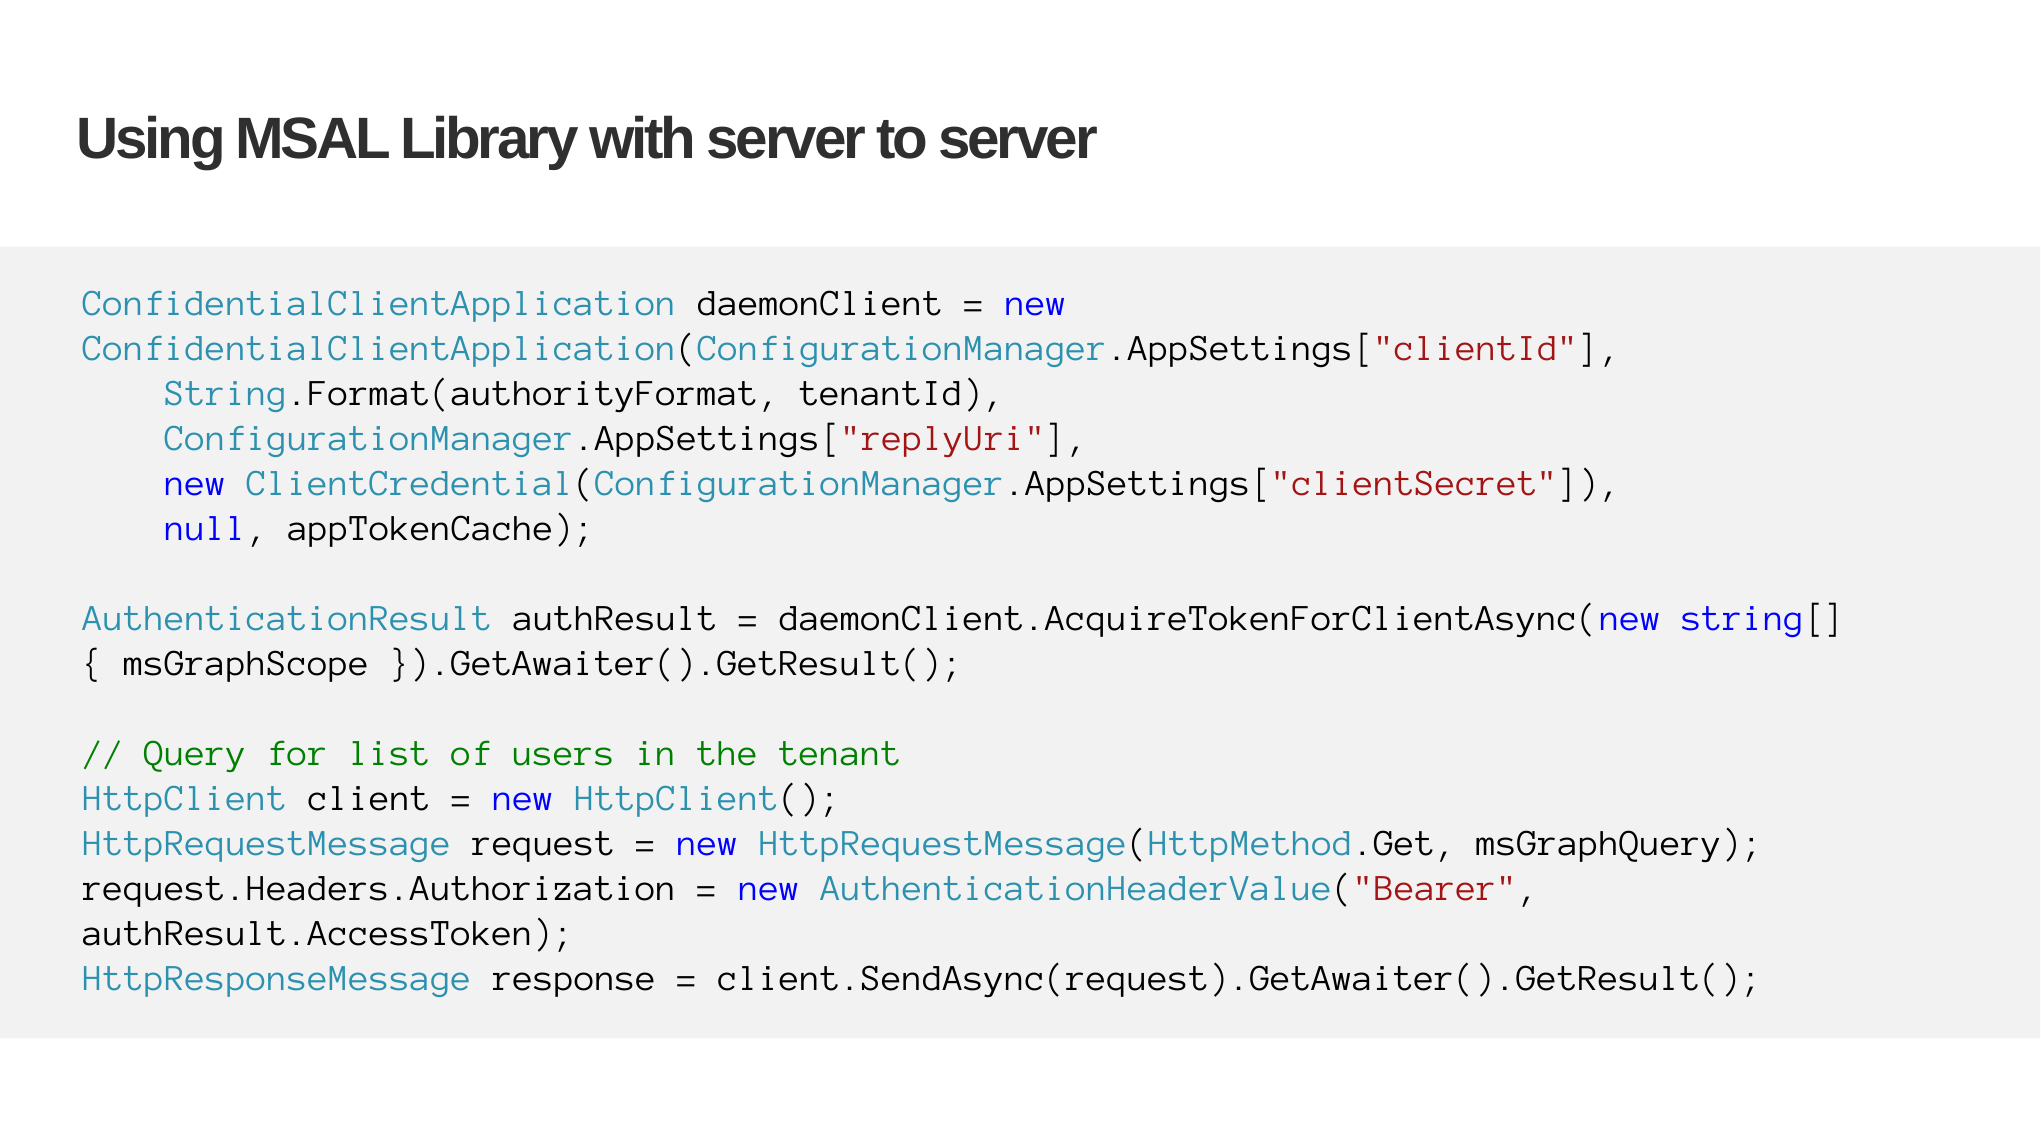

# Using MSAL Library with server to server

ConfidentialClientApplication daemonClient = new ConfidentialClientApplication(ConfigurationManager.AppSettings["clientId"],
    String.Format(authorityFormat, tenantId),
    ConfigurationManager.AppSettings["replyUri"],
    new ClientCredential(ConfigurationManager.AppSettings["clientSecret"]),
    null, appTokenCache);

AuthenticationResult authResult = daemonClient.AcquireTokenForClientAsync(new string[] { msGraphScope }).GetAwaiter().GetResult();

// Query for list of users in the tenant
HttpClient client = new HttpClient();
HttpRequestMessage request = new HttpRequestMessage(HttpMethod.Get, msGraphQuery);
request.Headers.Authorization = new AuthenticationHeaderValue("Bearer", authResult.AccessToken);
HttpResponseMessage response = client.SendAsync(request).GetAwaiter().GetResult();